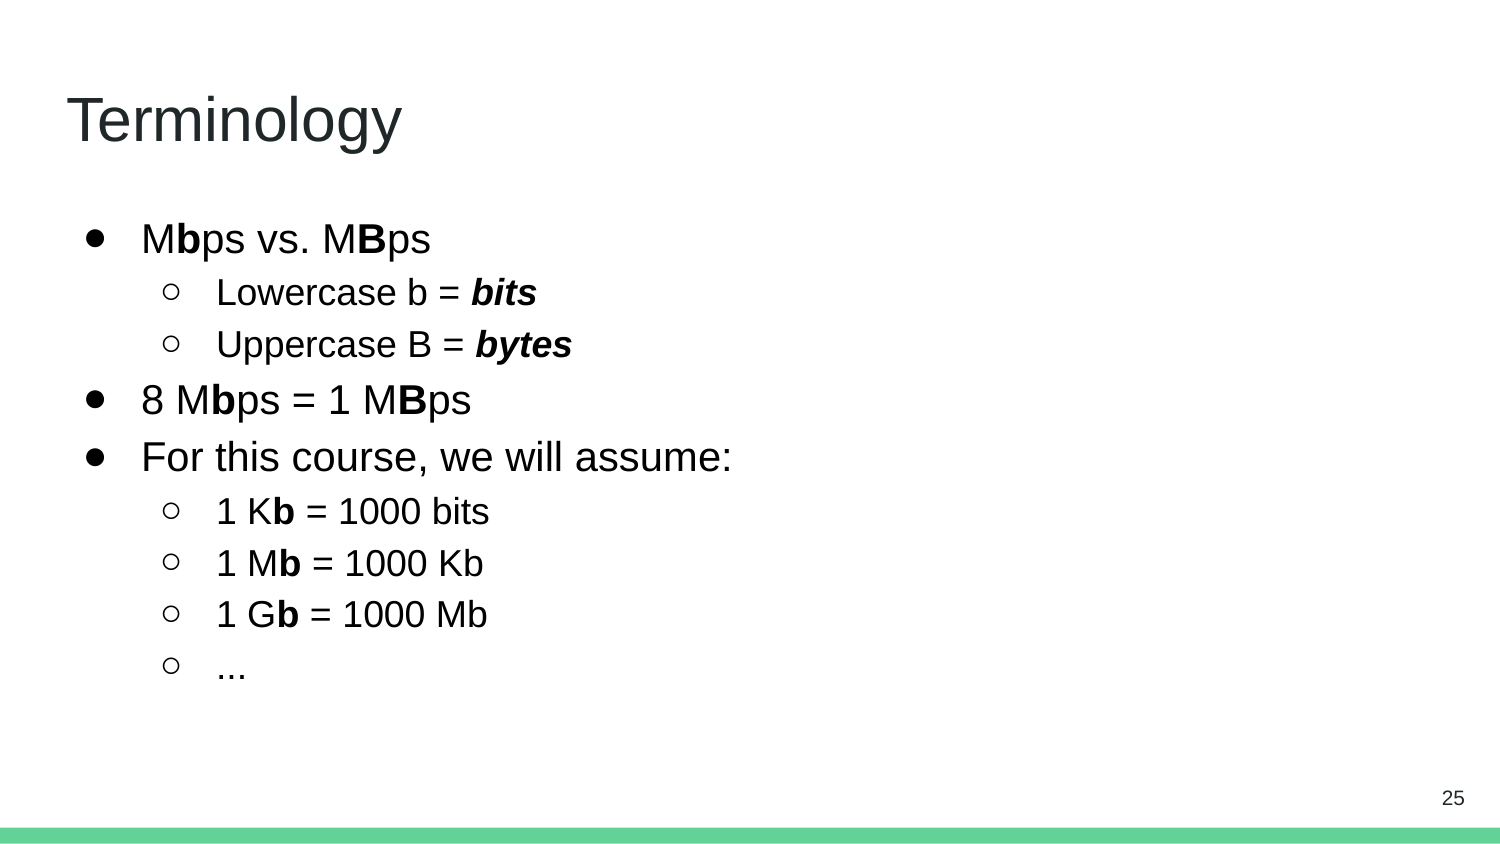

# Terminology
Mbps vs. MBps
Lowercase b = bits
Uppercase B = bytes
8 Mbps = 1 MBps
For this course, we will assume:
1 Kb = 1000 bits
1 Mb = 1000 Kb
1 Gb = 1000 Mb
...
25